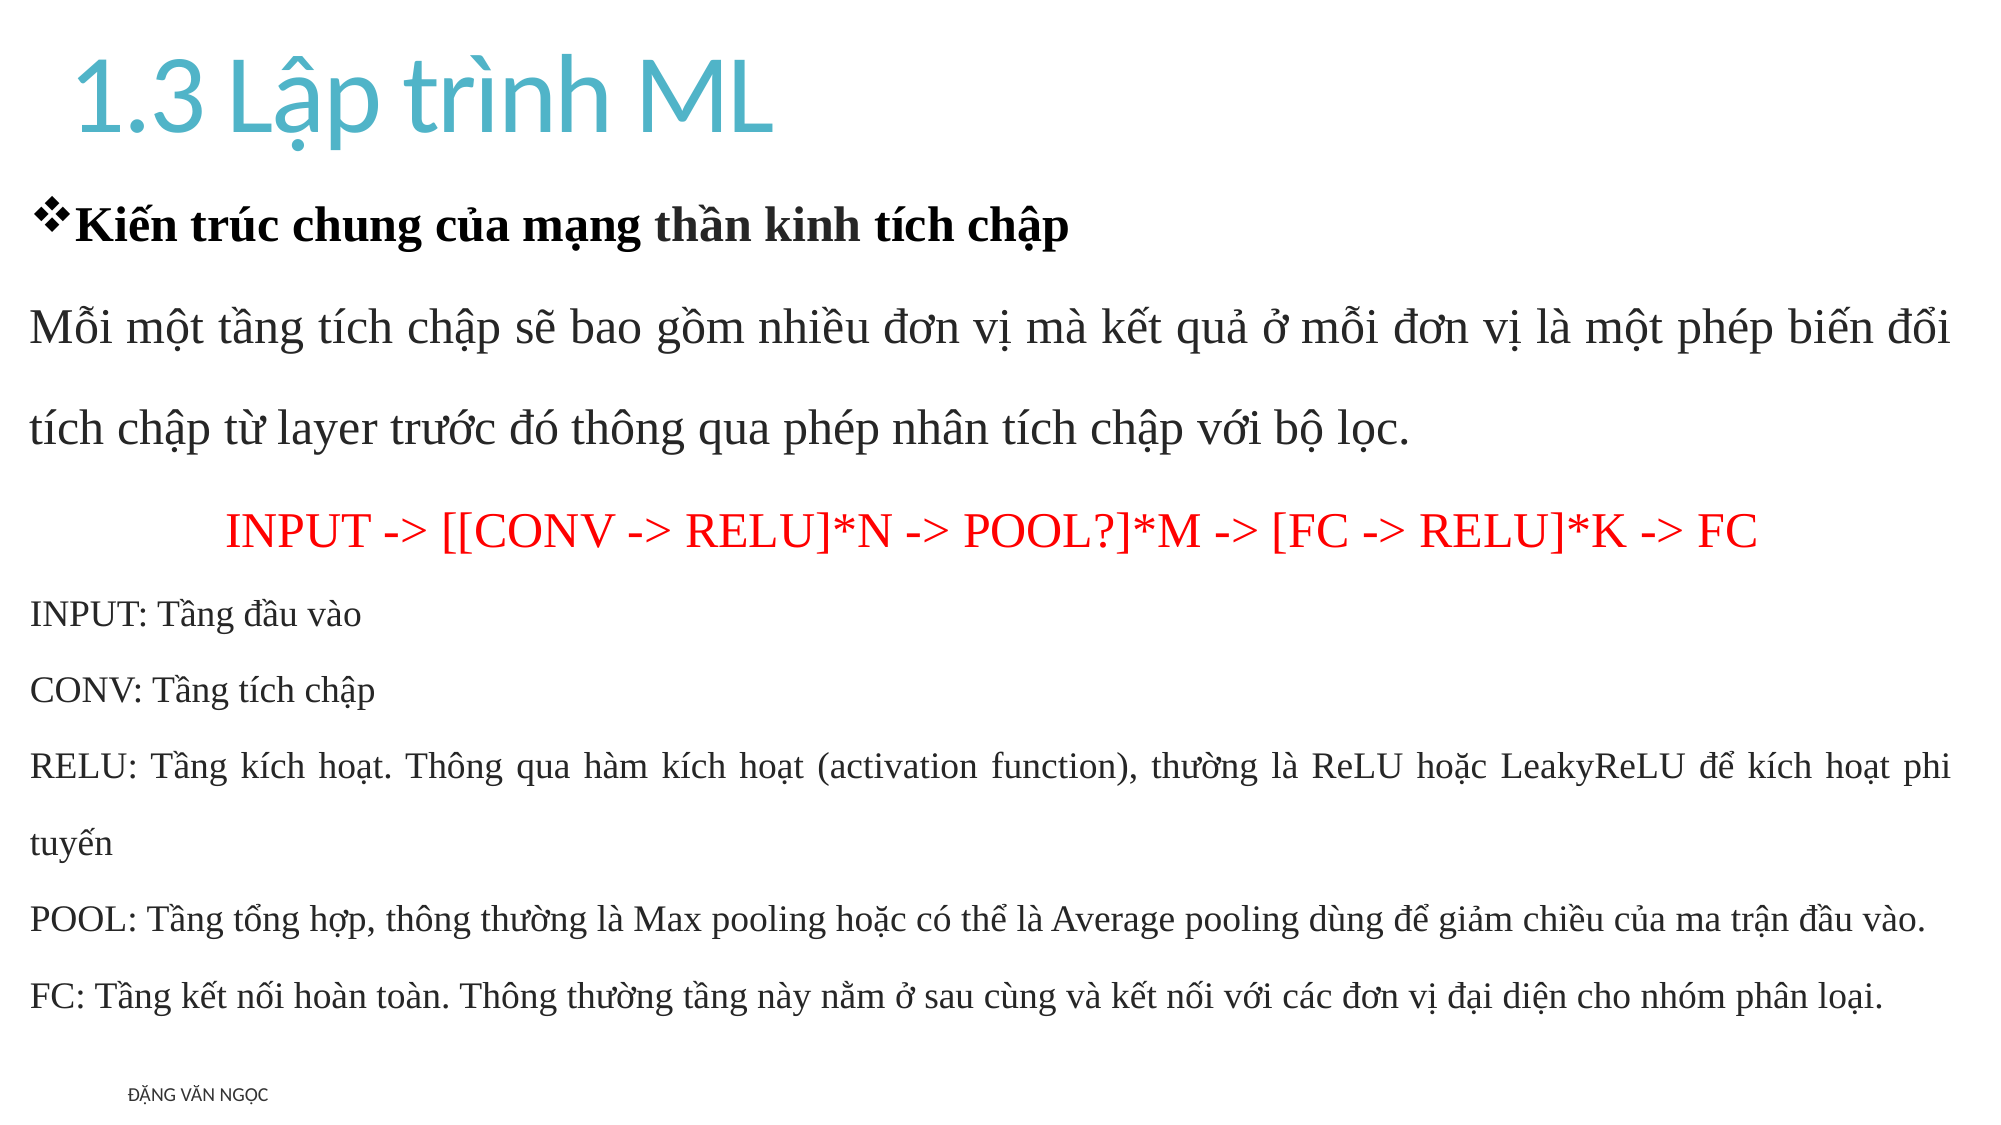

# 1.3 Lập trình ML
Kiến trúc chung của mạng thần kinh tích chập
Mỗi một tầng tích chập sẽ bao gồm nhiều đơn vị mà kết quả ở mỗi đơn vị là một phép biến đổi tích chập từ layer trước đó thông qua phép nhân tích chập với bộ lọc.
INPUT -> [[CONV -> RELU]*N -> POOL?]*M -> [FC -> RELU]*K -> FC
INPUT: Tầng đầu vào
CONV: Tầng tích chập
RELU: Tầng kích hoạt. Thông qua hàm kích hoạt (activation function), thường là ReLU hoặc LeakyReLU để kích hoạt phi tuyến
POOL: Tầng tổng hợp, thông thường là Max pooling hoặc có thể là Average pooling dùng để giảm chiều của ma trận đầu vào.
FC: Tầng kết nối hoàn toàn. Thông thường tầng này nằm ở sau cùng và kết nối với các đơn vị đại diện cho nhóm phân loại.

Đặng Văn Ngọc